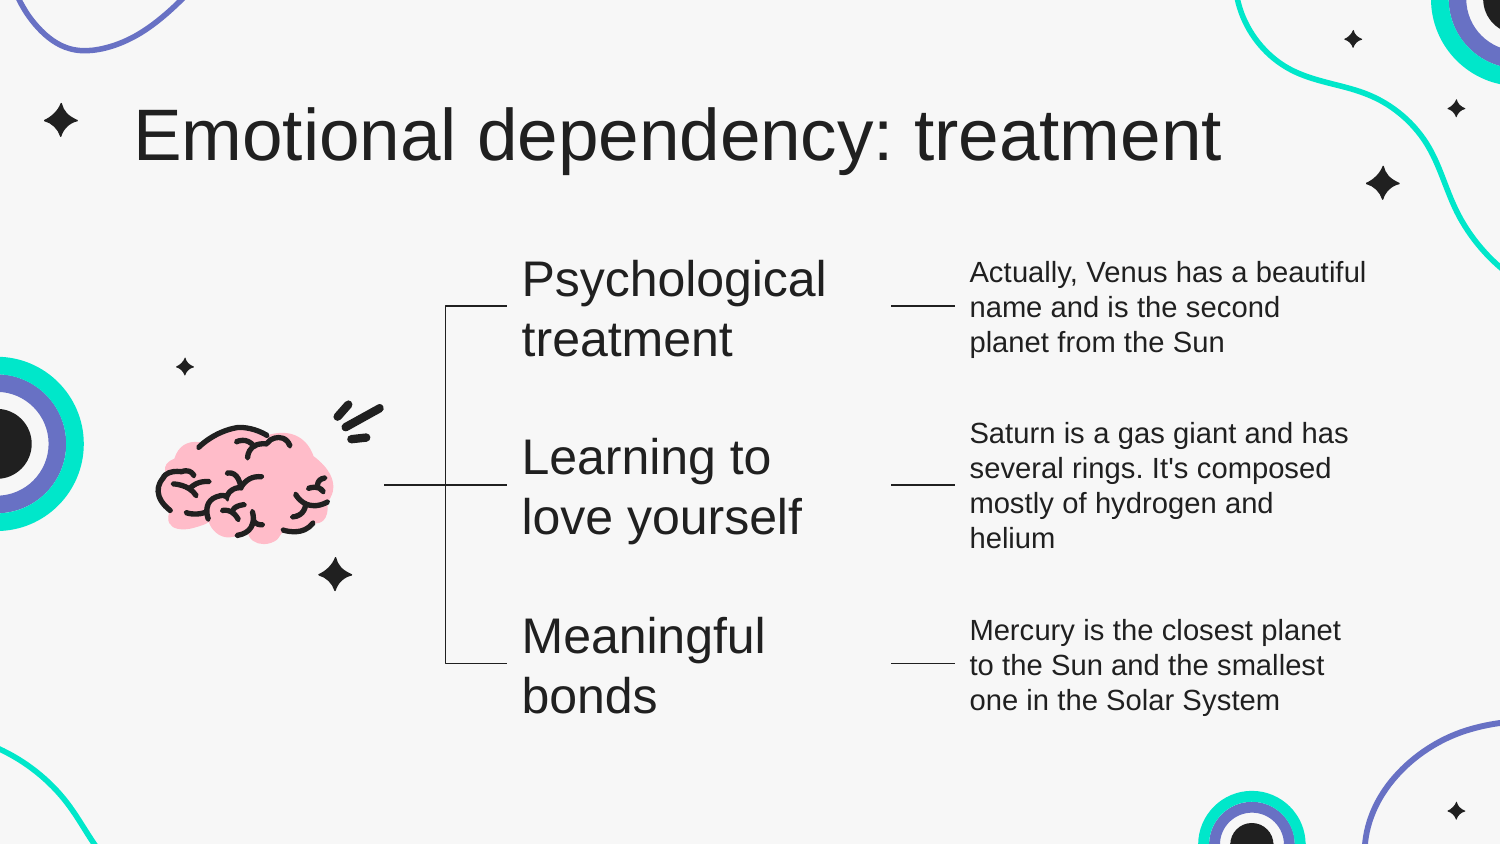

# Emotional dependency: treatment
Actually, Venus has a beautiful name and is the second planet from the Sun
Psychological treatment

Learning to love yourself
Saturn is a gas giant and has several rings. It's composed mostly of hydrogen and helium
Mercury is the closest planet to the Sun and the smallest one in the Solar System
Meaningful bonds